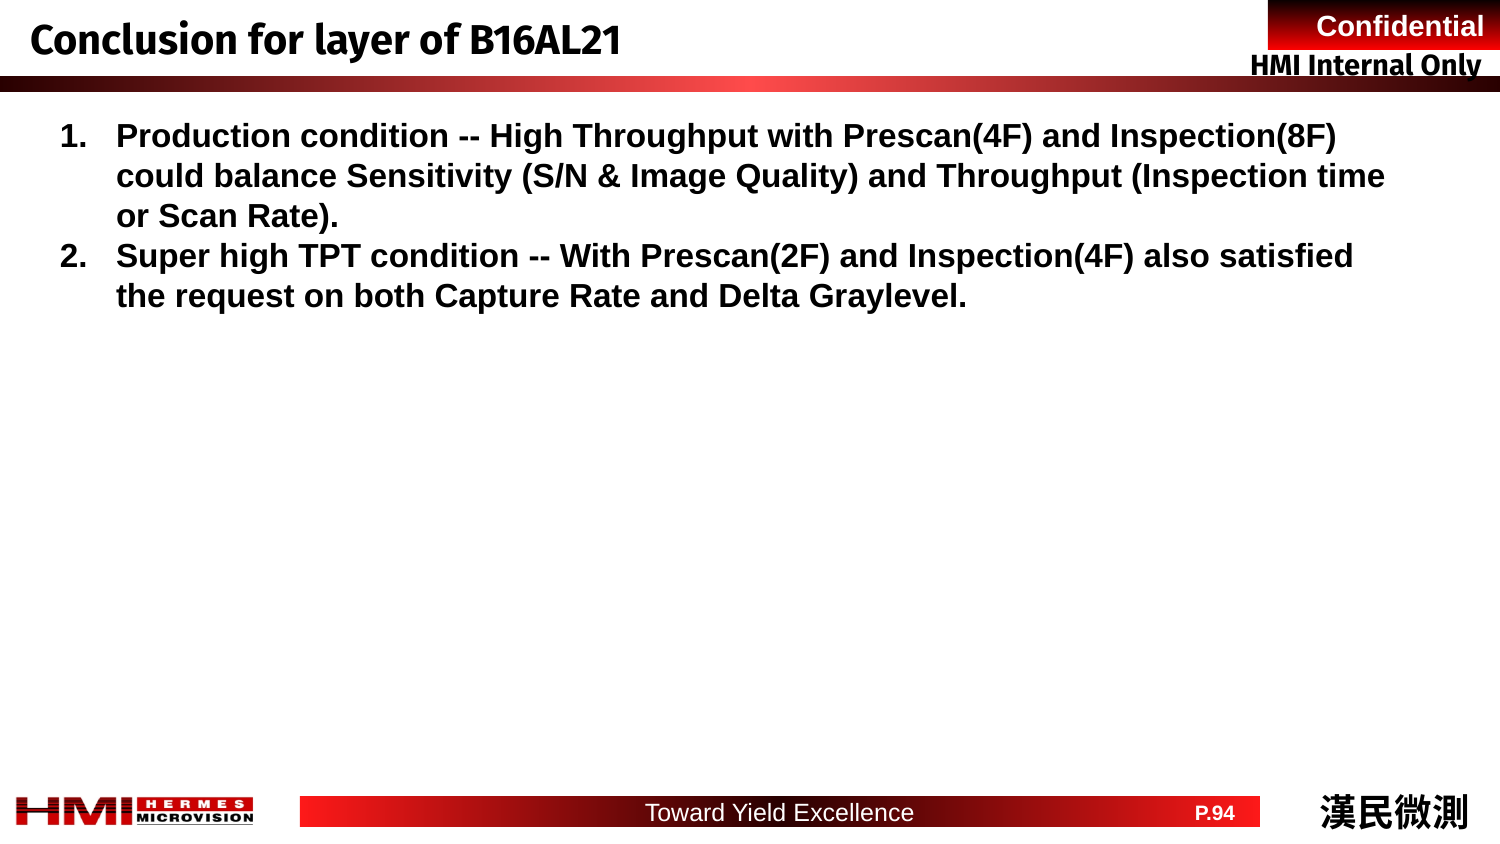

# Conclusion for layer of B16AL21
Production condition -- High Throughput with Prescan(4F) and Inspection(8F) could balance Sensitivity (S/N & Image Quality) and Throughput (Inspection time or Scan Rate).
Super high TPT condition -- With Prescan(2F) and Inspection(4F) also satisfied the request on both Capture Rate and Delta Graylevel.